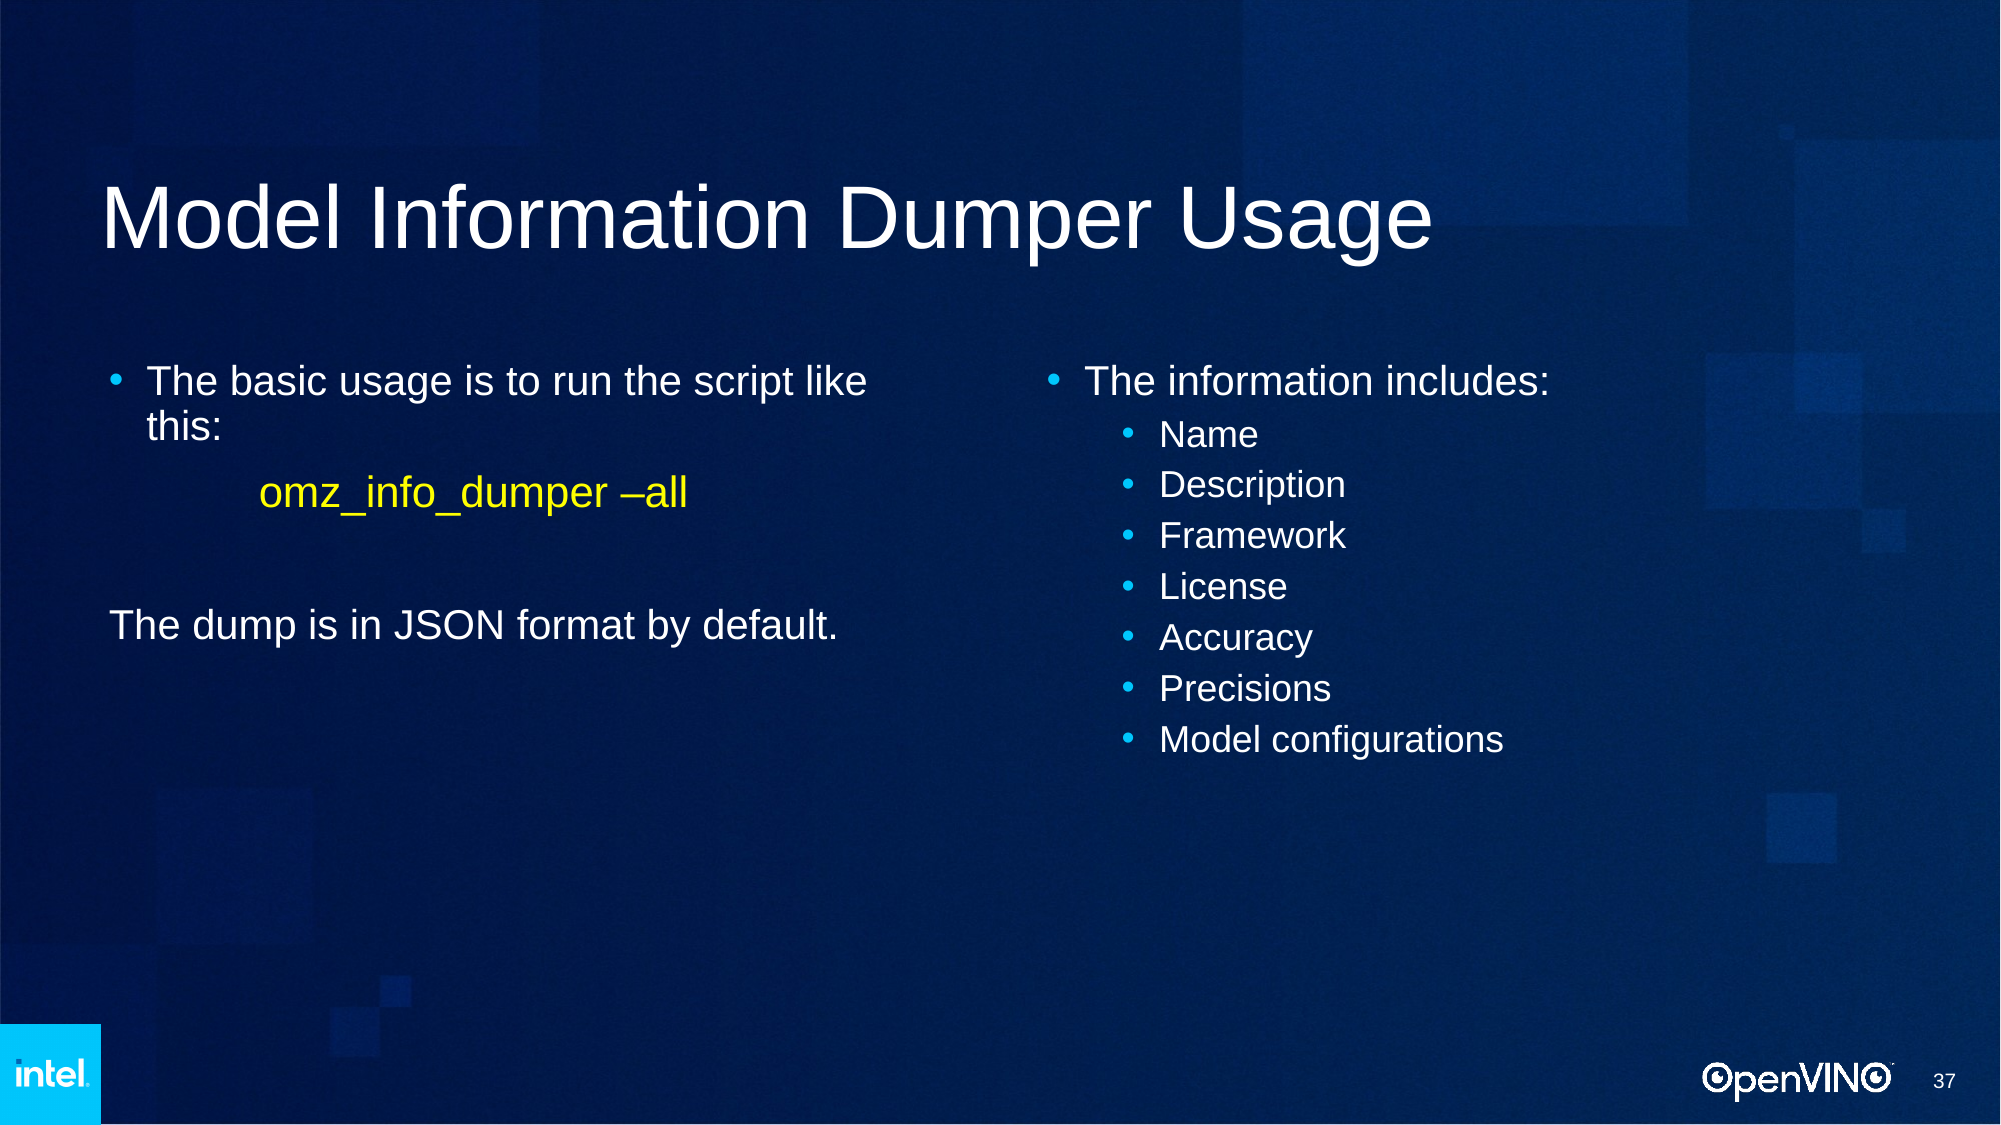

# Model Information Dumper Usage
The basic usage is to run the script like this:
	omz_info_dumper –all

The dump is in JSON format by default.

The information includes:
Name
Description
Framework
License
Accuracy
Precisions
Model configurations